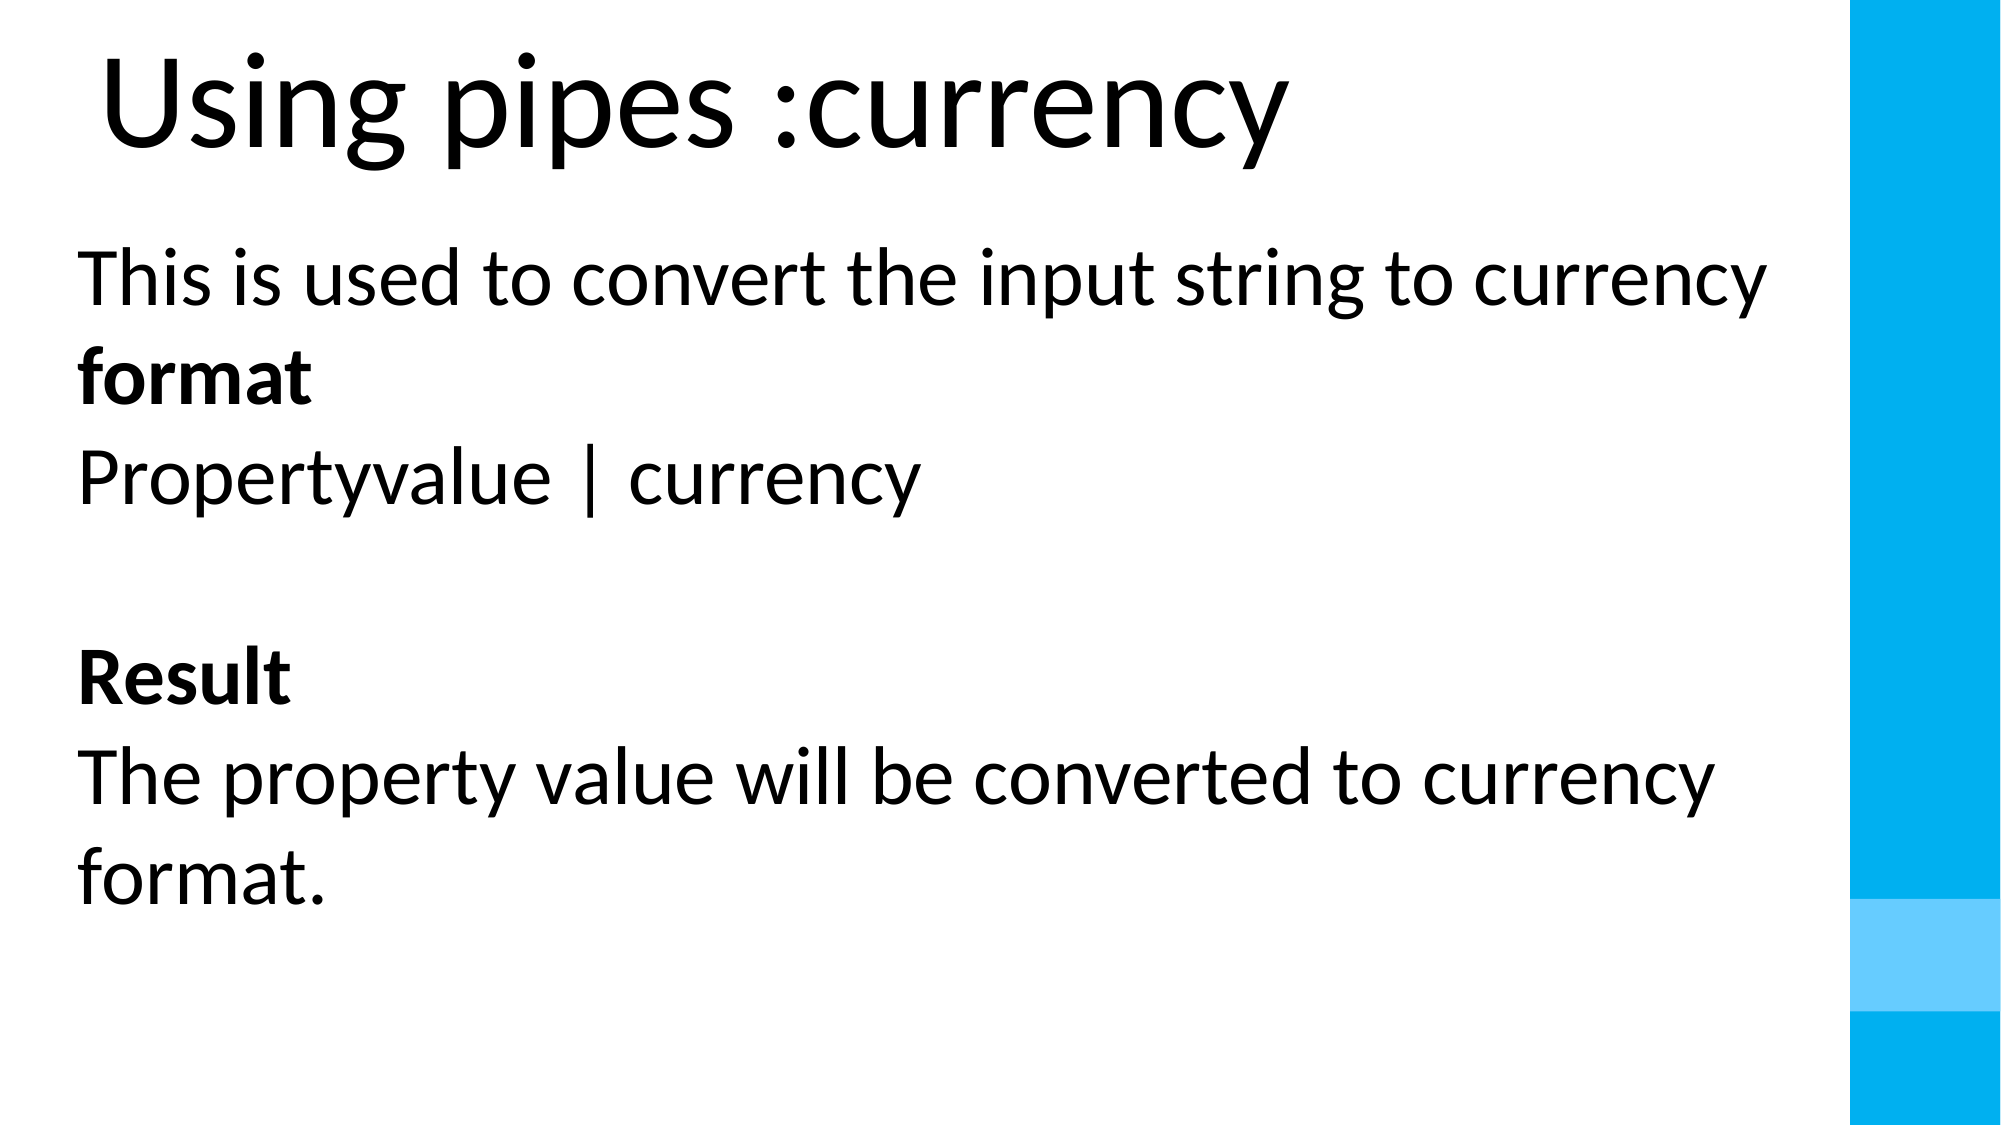

# Using pipes :currency
This is used to convert the input string to currency format
Propertyvalue | currency

Result
The property value will be converted to currency format.